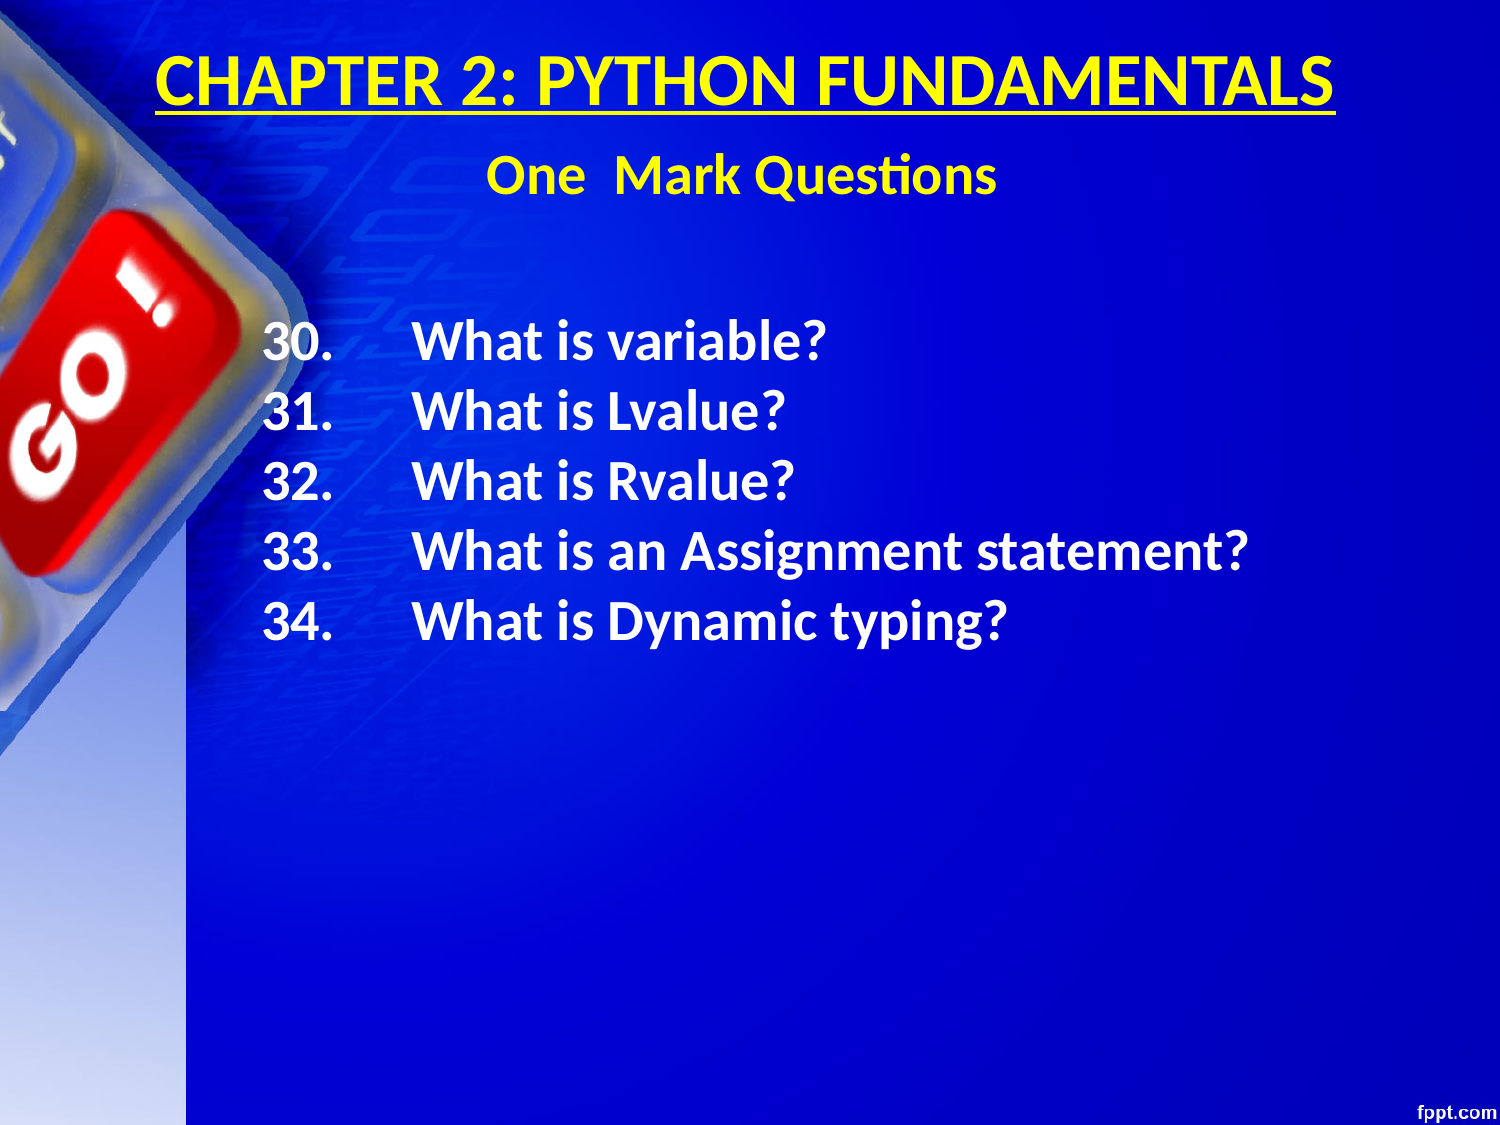

CHAPTER 2: PYTHON FUNDAMENTALS
One  Mark Questions
30.	What is variable?
31.	What is Lvalue?
32.	What is Rvalue?
33.	What is an Assignment statement?
34.	What is Dynamic typing?